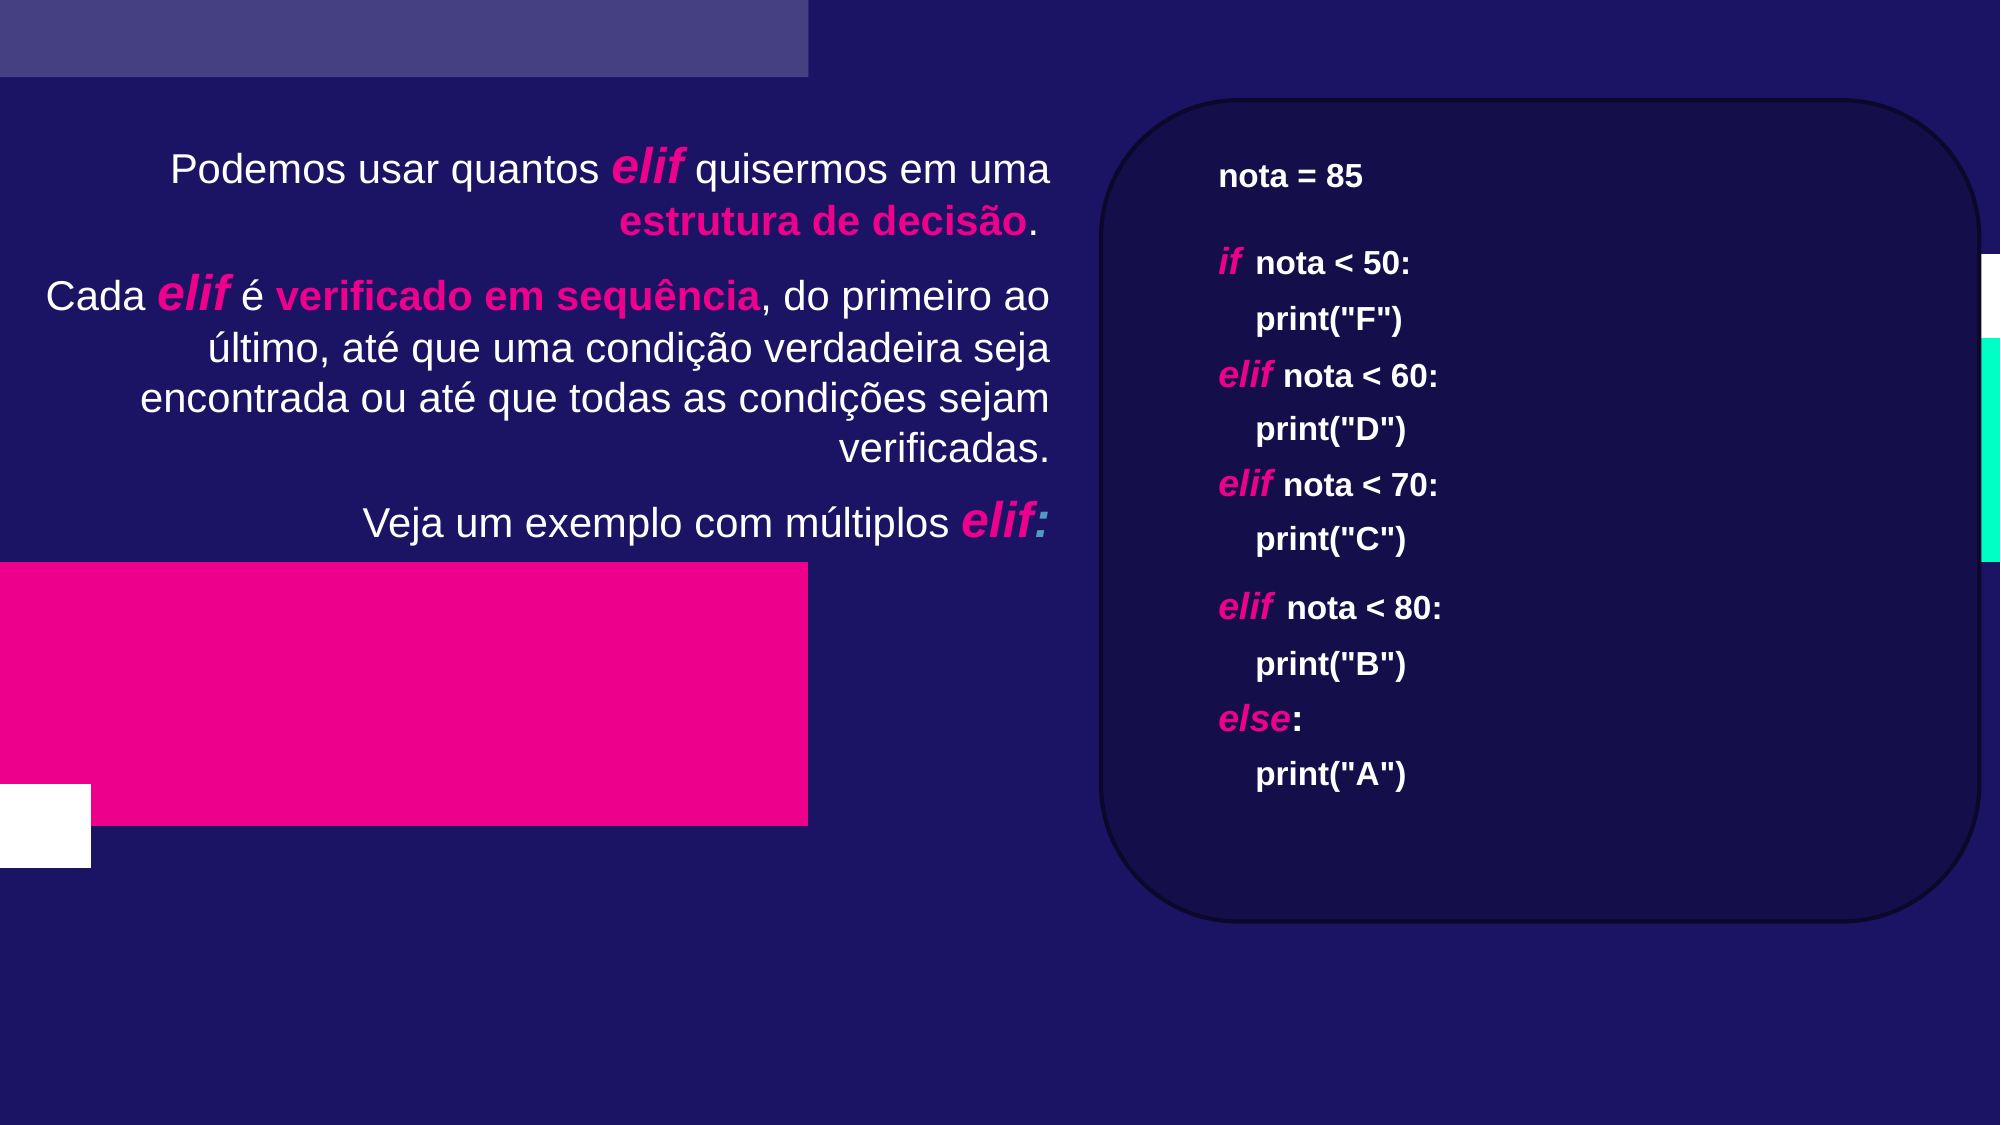

Podemos usar quantos elif quisermos em uma estrutura de decisão.
Cada elif é verificado em sequência, do primeiro ao último, até que uma condição verdadeira seja encontrada ou até que todas as condições sejam verificadas.
Veja um exemplo com múltiplos elif:

nota = 85

if nota < 50:
    print("F")
elif nota < 60:
    print("D")
elif nota < 70:
    print("C")
elif nota < 80:
    print("B")
else:
    print("A")